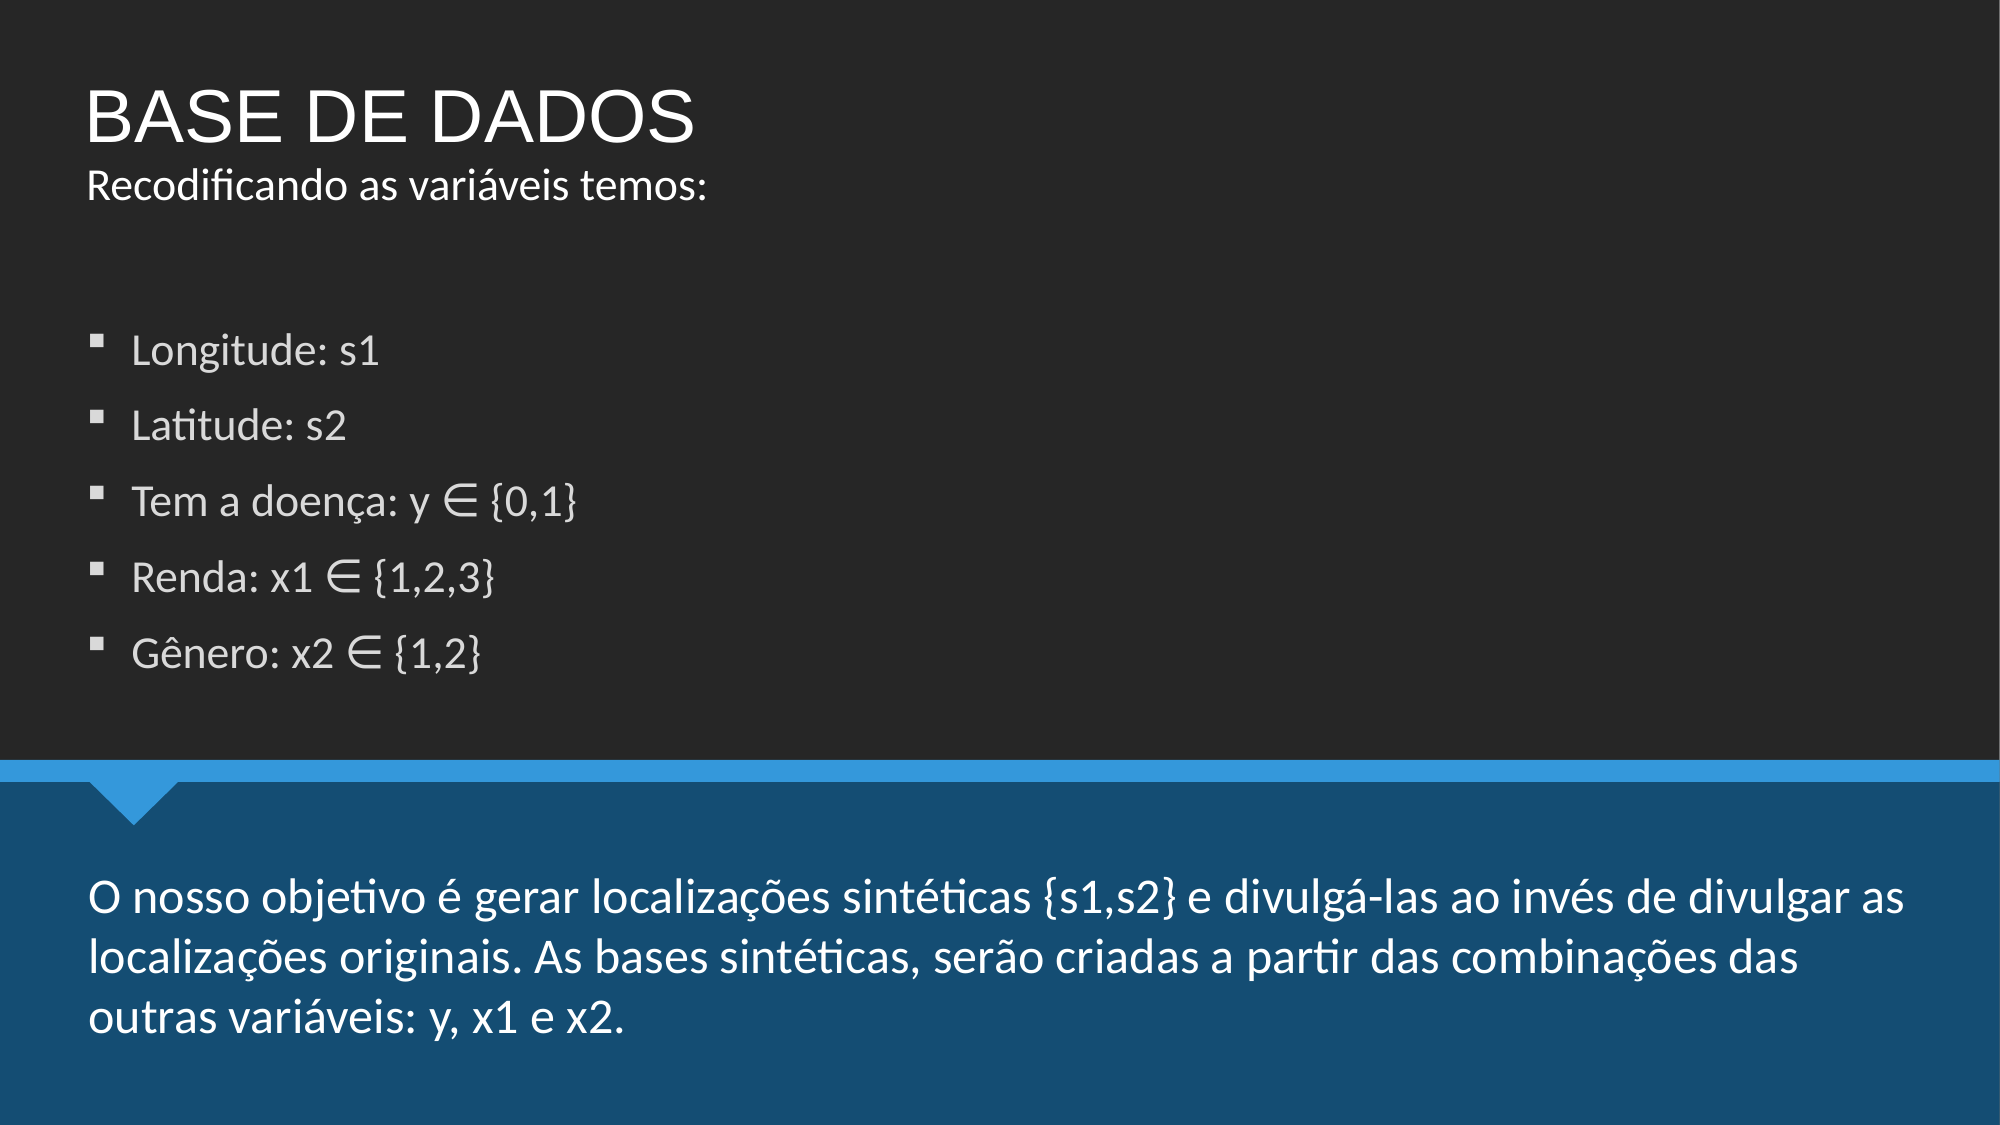

# BASE DE DADOS
Recodificando as variáveis temos:

Longitude: s1
Latitude: s2
Tem a doença: y ∈ {0,1}
Renda: x1 ∈ {1,2,3}
Gênero: x2 ∈ {1,2}

O nosso objetivo é gerar localizações sintéticas {s1,s2} e divulgá-las ao invés de divulgar as localizações originais. As bases sintéticas, serão criadas a partir das combinações das outras variáveis: y, x1 e x2.